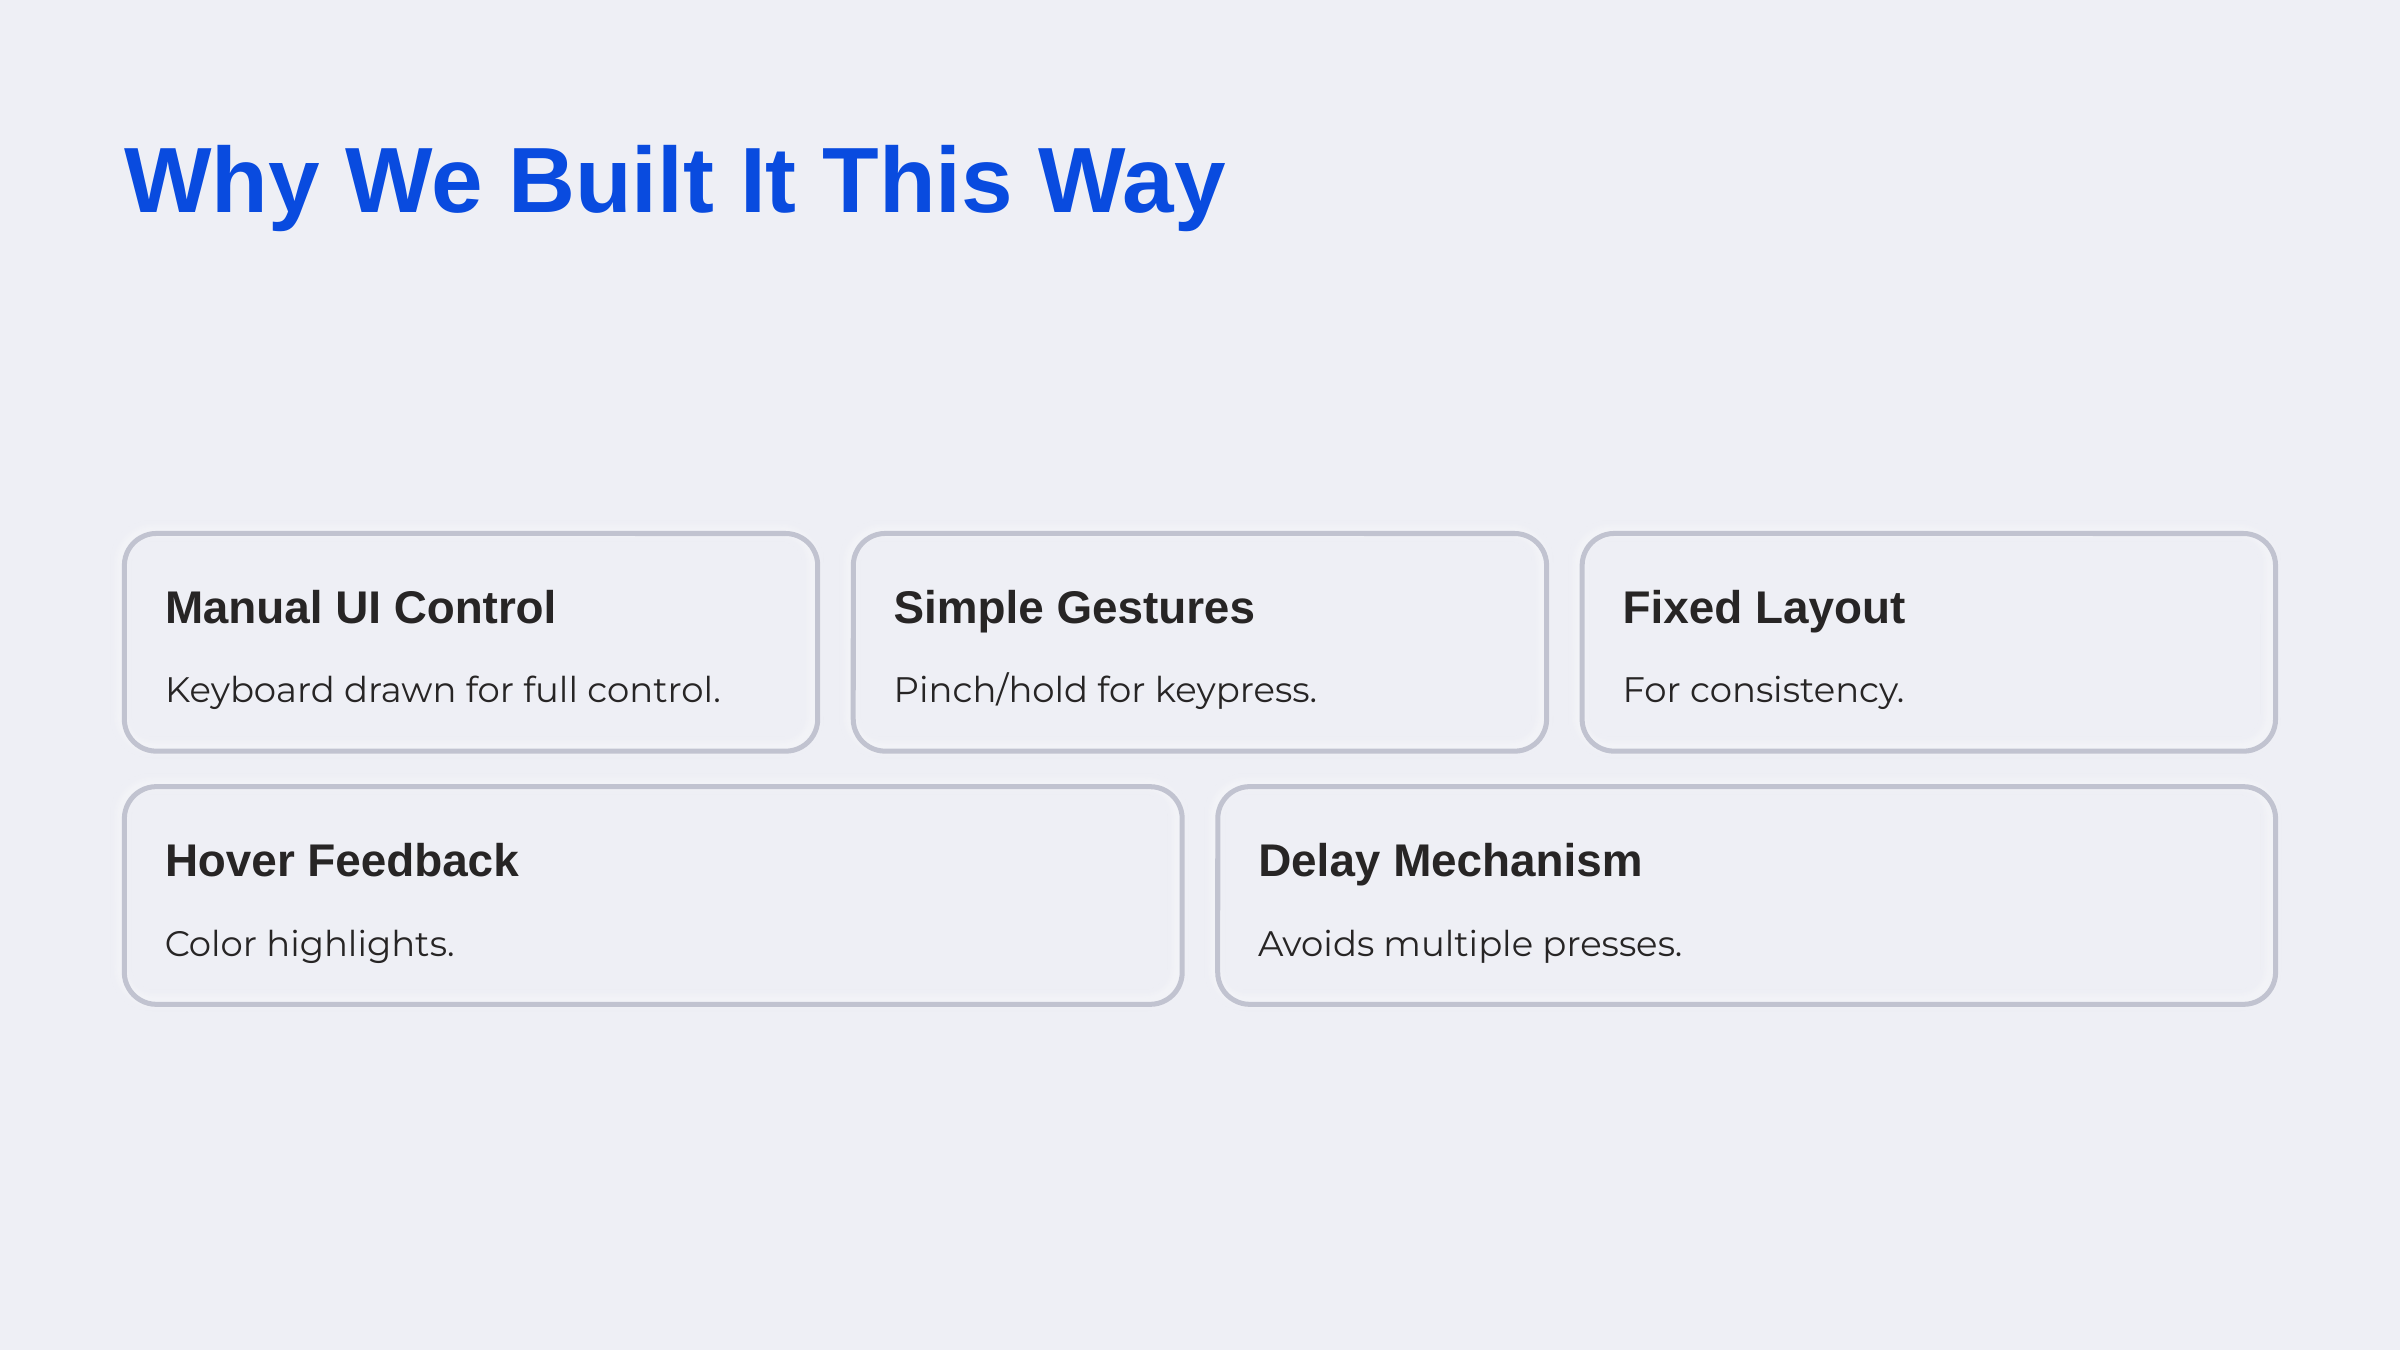

Why We Built It This Way

Manual UI Control
Simple Gestures
Fixed Layout
Keyboard drawn for full control.
Pinch/hold for keypress.
For consistency.

Hover Feedback
Delay Mechanism
Color highlights.
Avoids multiple presses.